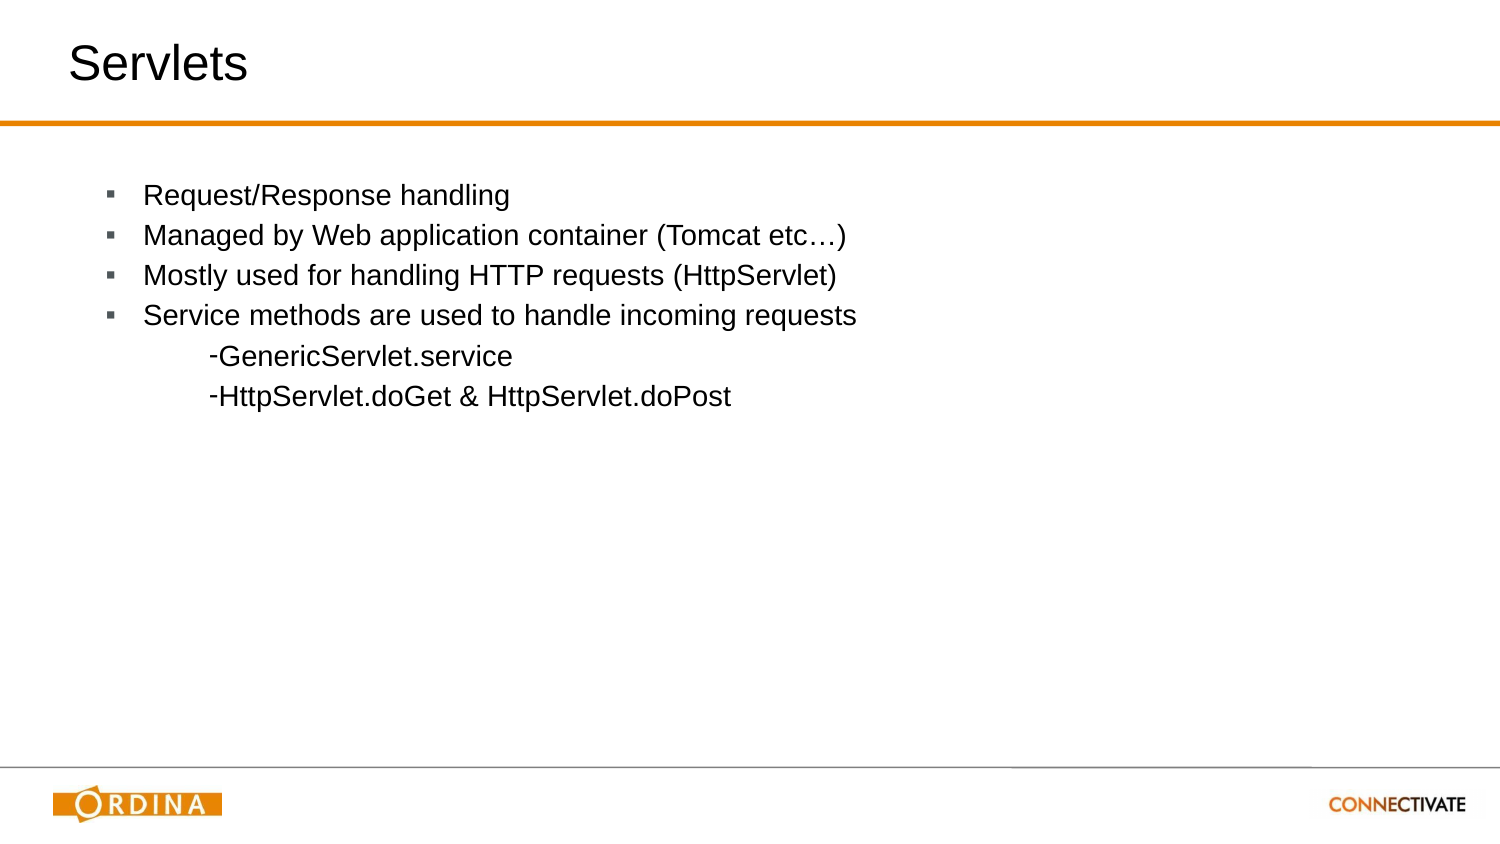

# Servlets
Request/Response handling
Managed by Web application container (Tomcat etc…)
Mostly used for handling HTTP requests (HttpServlet)
Service methods are used to handle incoming requests
GenericServlet.service
HttpServlet.doGet & HttpServlet.doPost